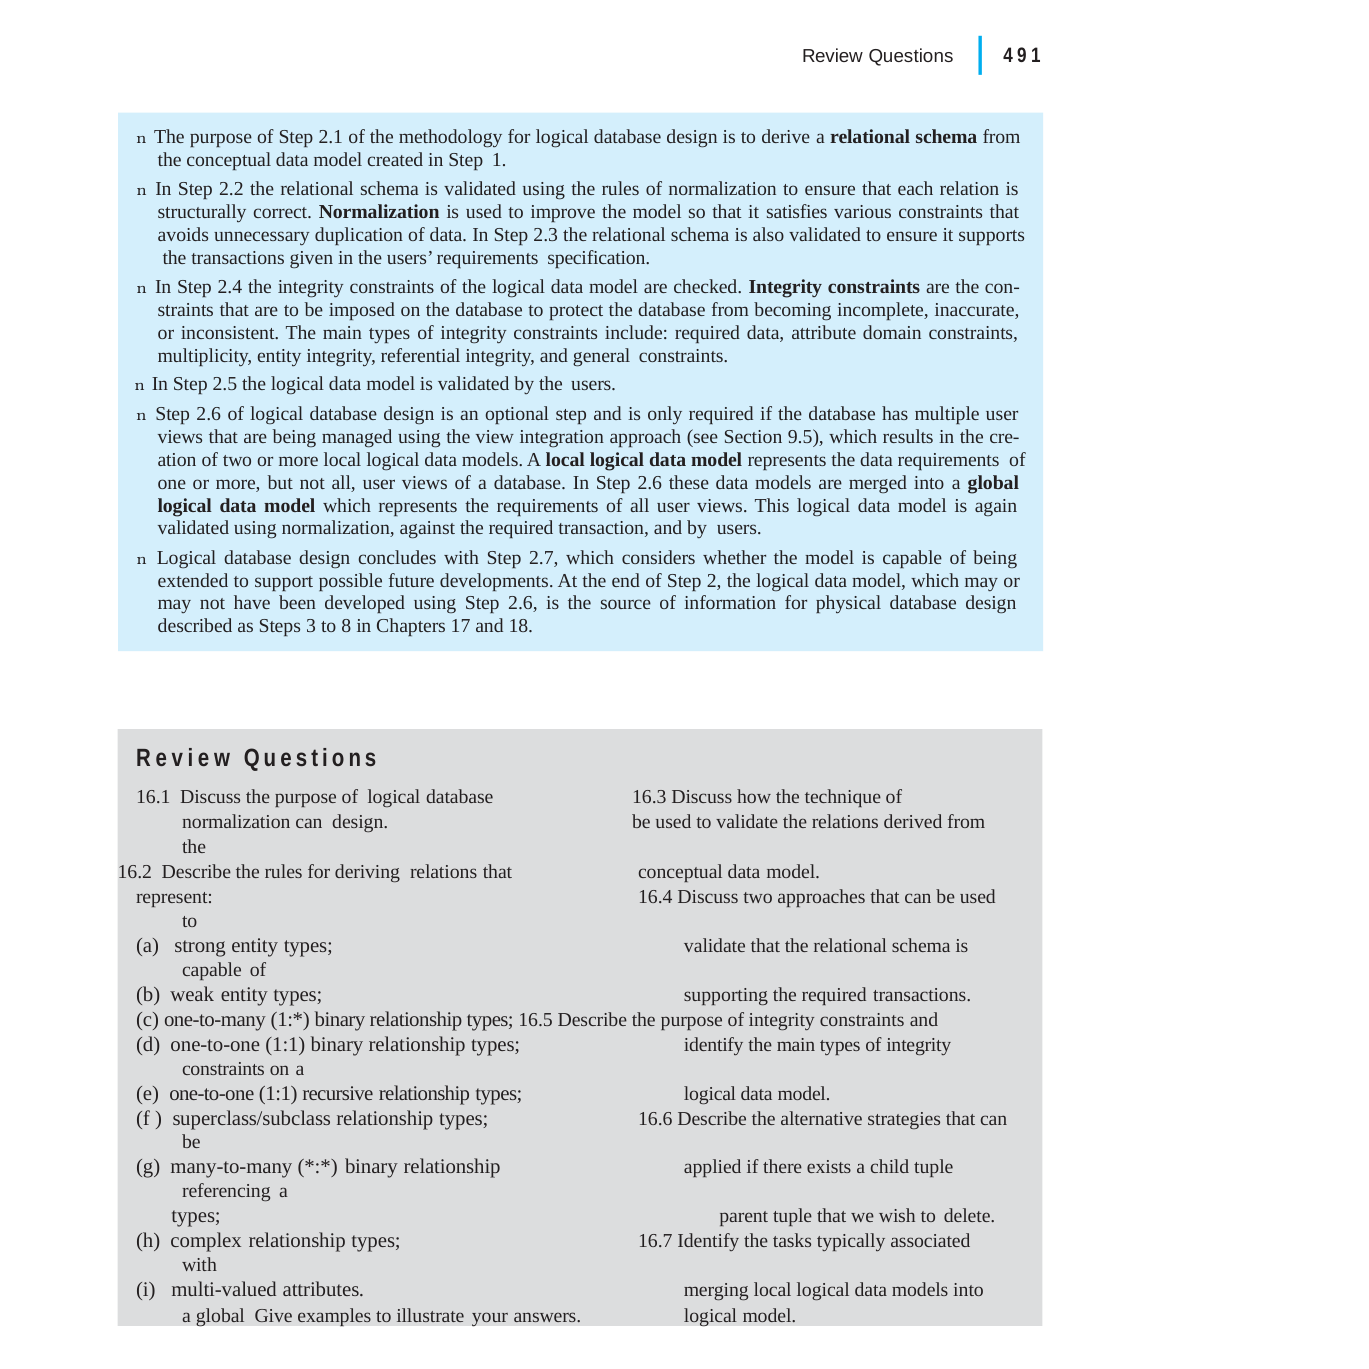

|
Review Questions	491

n The purpose of Step 2.1 of the methodology for logical database design is to derive a relational schema from  the conceptual data model created in Step 1.
n In Step 2.2 the relational schema is validated using the rules of normalization to ensure that each relation is  structurally correct. Normalization is used to improve the model so that it satisfies various constraints that  avoids unnecessary duplication of data. In Step 2.3 the relational schema is also validated to ensure it supports  the transactions given in the users’ requirements specification.
n In Step 2.4 the integrity constraints of the logical data model are checked. Integrity constraints are the con-  straints that are to be imposed on the database to protect the database from becoming incomplete, inaccurate,  or inconsistent. The main types of integrity constraints include: required data, attribute domain constraints,  multiplicity, entity integrity, referential integrity, and general constraints.
n In Step 2.5 the logical data model is validated by the users.
n Step 2.6 of logical database design is an optional step and is only required if the database has multiple user  views that are being managed using the view integration approach (see Section 9.5), which results in the cre-  ation of two or more local logical data models. A local logical data model represents the data requirements  of one or more, but not all, user views of a database. In Step 2.6 these data models are merged into a global  logical data model which represents the requirements of all user views. This logical data model is again  validated using normalization, against the required transaction, and by users.
n Logical database design concludes with Step 2.7, which considers whether the model is capable of being  extended to support possible future developments. At the end of Step 2, the logical data model, which may or  may not have been developed using Step 2.6, is the source of information for physical database design  described as Steps 3 to 8 in Chapters 17 and 18.
Review Questions
16.1  Discuss the purpose of logical database	16.3 Discuss how the technique of normalization can  design.		be used to validate the relations derived from the
16.2  Describe the rules for deriving relations that	conceptual data model.
represent:	16.4 Discuss two approaches that can be used to
(a)   strong entity types;	validate that the relational schema is capable of
(b)  weak entity types;	supporting the required transactions.
(c) one-to-many (1:*) binary relationship types; 16.5 Describe the purpose of integrity constraints and
(d)  one-to-one (1:1) binary relationship types;	identify the main types of integrity constraints on a
(e)  one-to-one (1:1) recursive relationship types;	logical data model.
(f )  superclass/subclass relationship types;	16.6 Describe the alternative strategies that can be
(g)  many-to-many (*:*) binary relationship	applied if there exists a child tuple referencing a
types;	parent tuple that we wish to delete.
(h)  complex relationship types;	16.7 Identify the tasks typically associated with
(i)   multi-valued attributes.	merging local logical data models into a global  Give examples to illustrate your answers.	logical model.